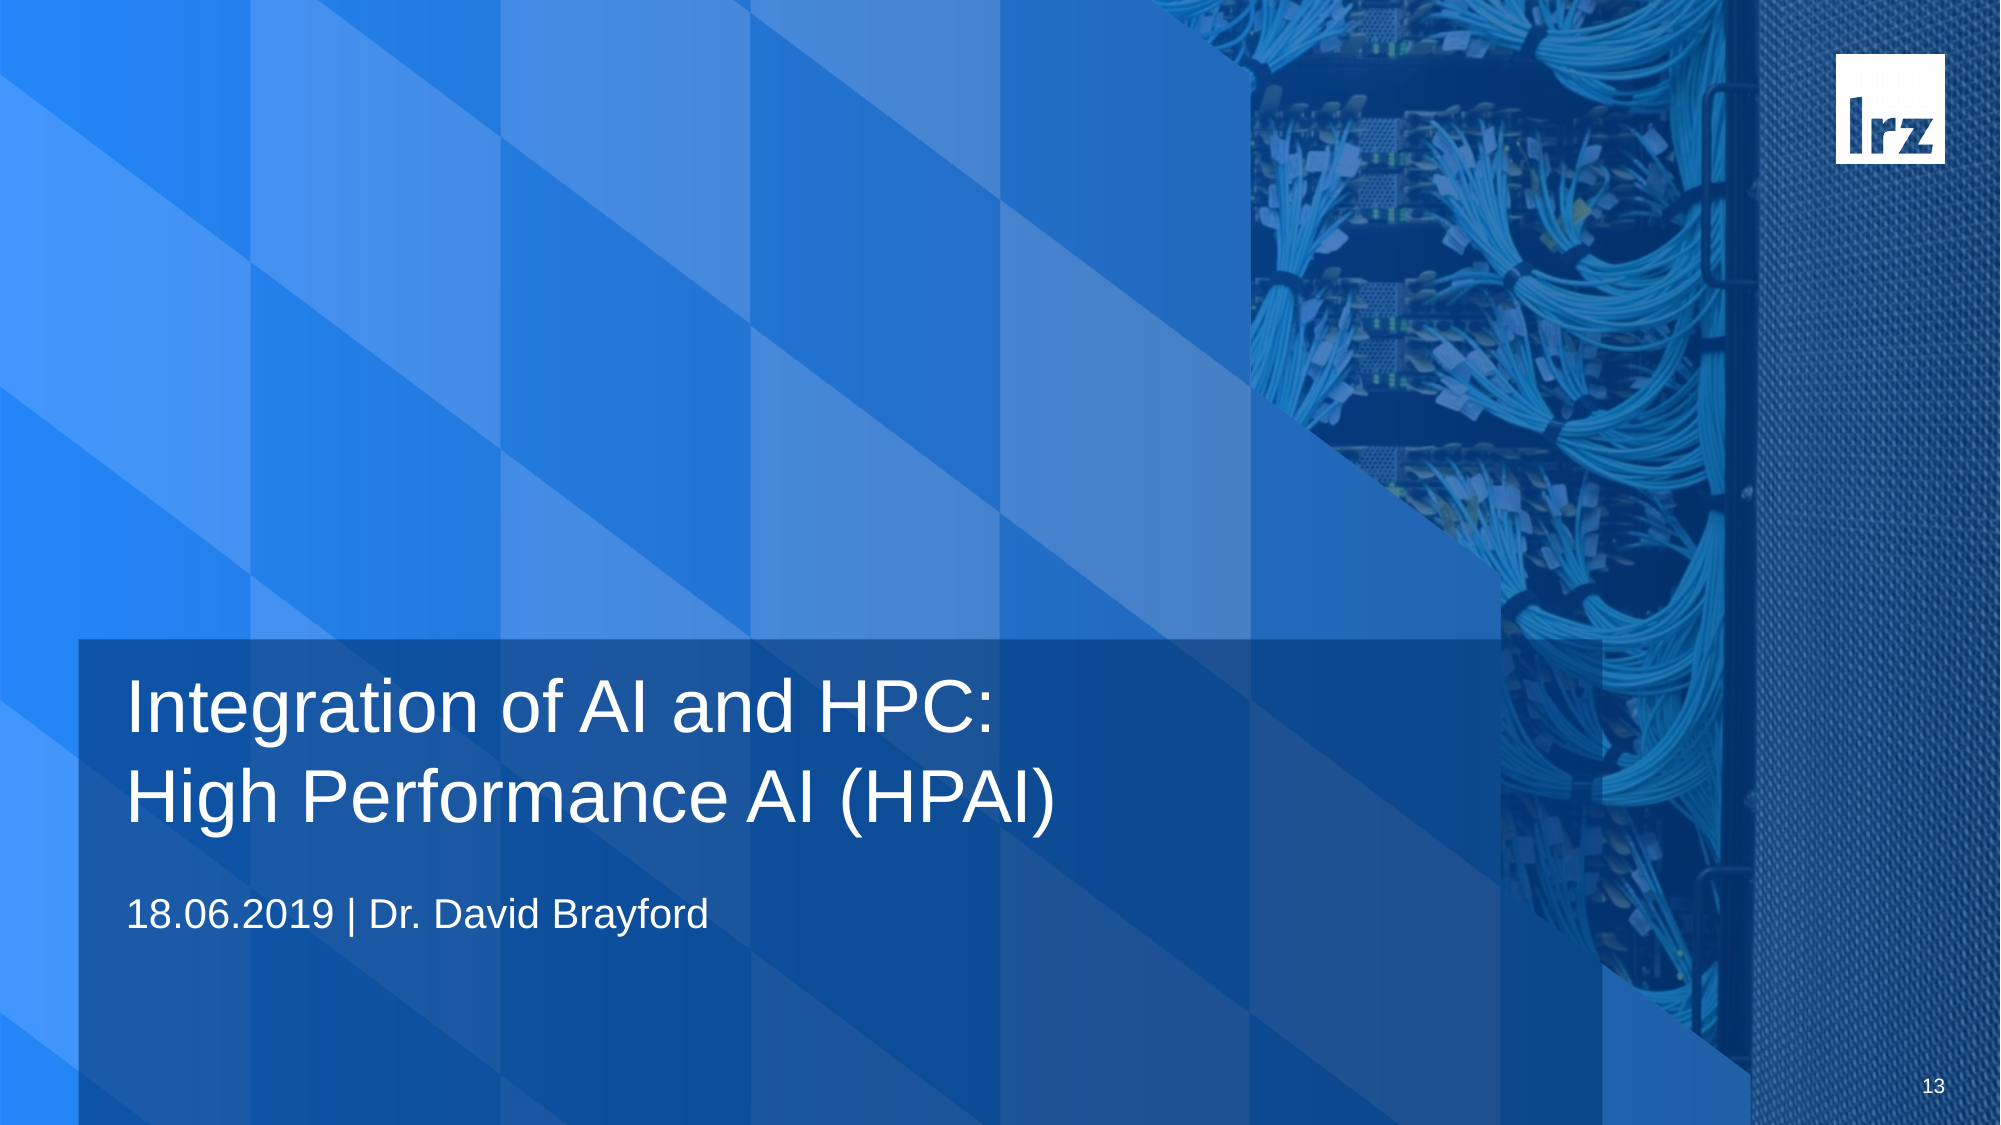

Integration of AI and HPC:
High Performance AI (HPAI)
18.06.2019 | Dr. David Brayford
13